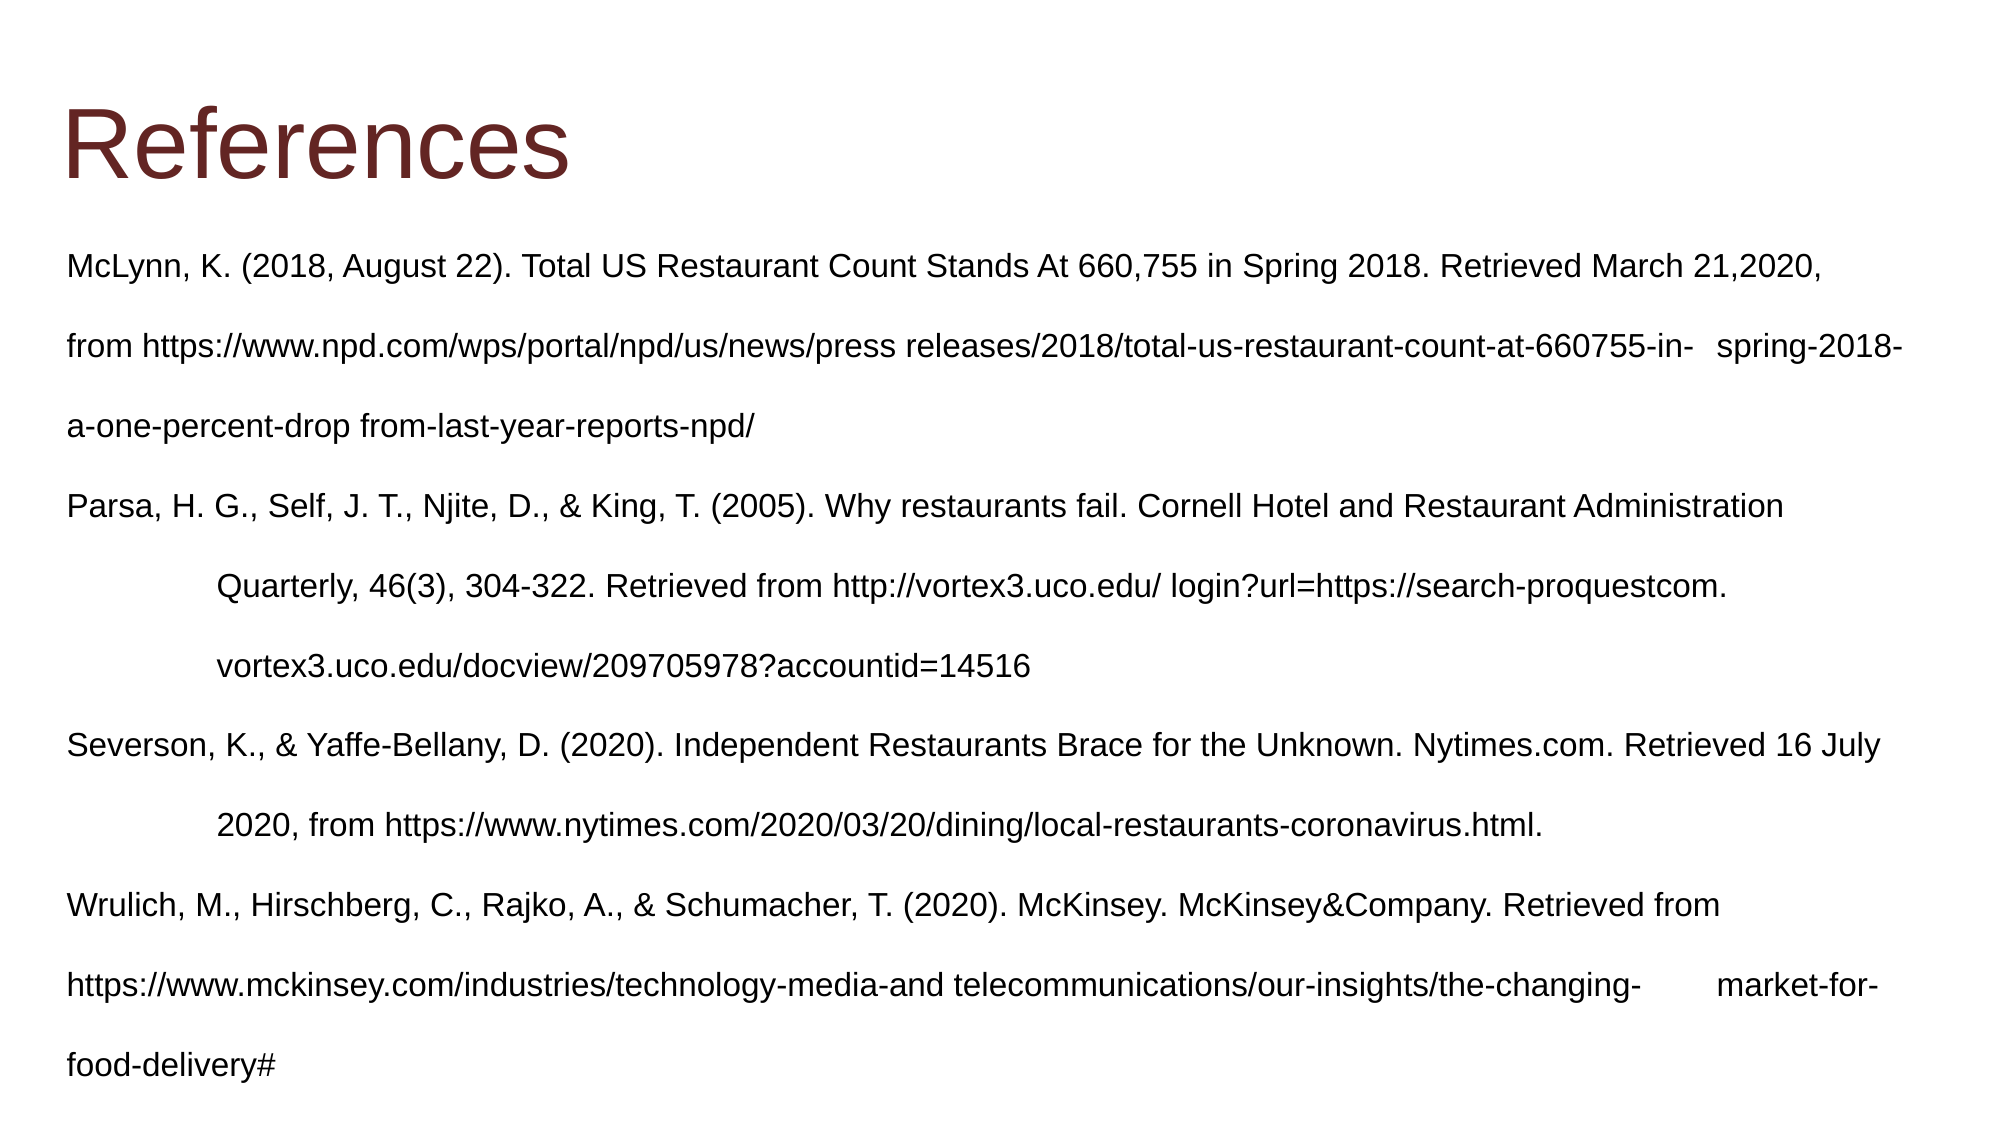

References

McLynn, K. (2018, August 22). Total US Restaurant Count Stands At 660,755 in Spring 2018. Retrieved March 21,2020, 	from https://www.npd.com/wps/portal/npd/us/news/press releases/2018/total-us-restaurant-count-at-660755-in-	spring-2018-a-one-percent-drop from-last-year-reports-npd/
Parsa, H. G., Self, J. T., Njite, D., & King, T. (2005). Why restaurants fail. Cornell Hotel and Restaurant Administration		Quarterly, 46(3), 304-322. Retrieved from http://vortex3.uco.edu/ login?url=https://search-proquestcom.		vortex3.uco.edu/docview/209705978?accountid=14516
Severson, K., & Yaffe-Bellany, D. (2020). Independent Restaurants Brace for the Unknown. Nytimes.com. Retrieved 16 July	2020, from https://www.nytimes.com/2020/03/20/dining/local-restaurants-coronavirus.html.
Wrulich, M., Hirschberg, C., Rajko, A., & Schumacher, T. (2020). McKinsey. McKinsey&Company. Retrieved from 	https://www.mckinsey.com/industries/technology-media-and telecommunications/our-insights/the-changing-	market-for-food-delivery#